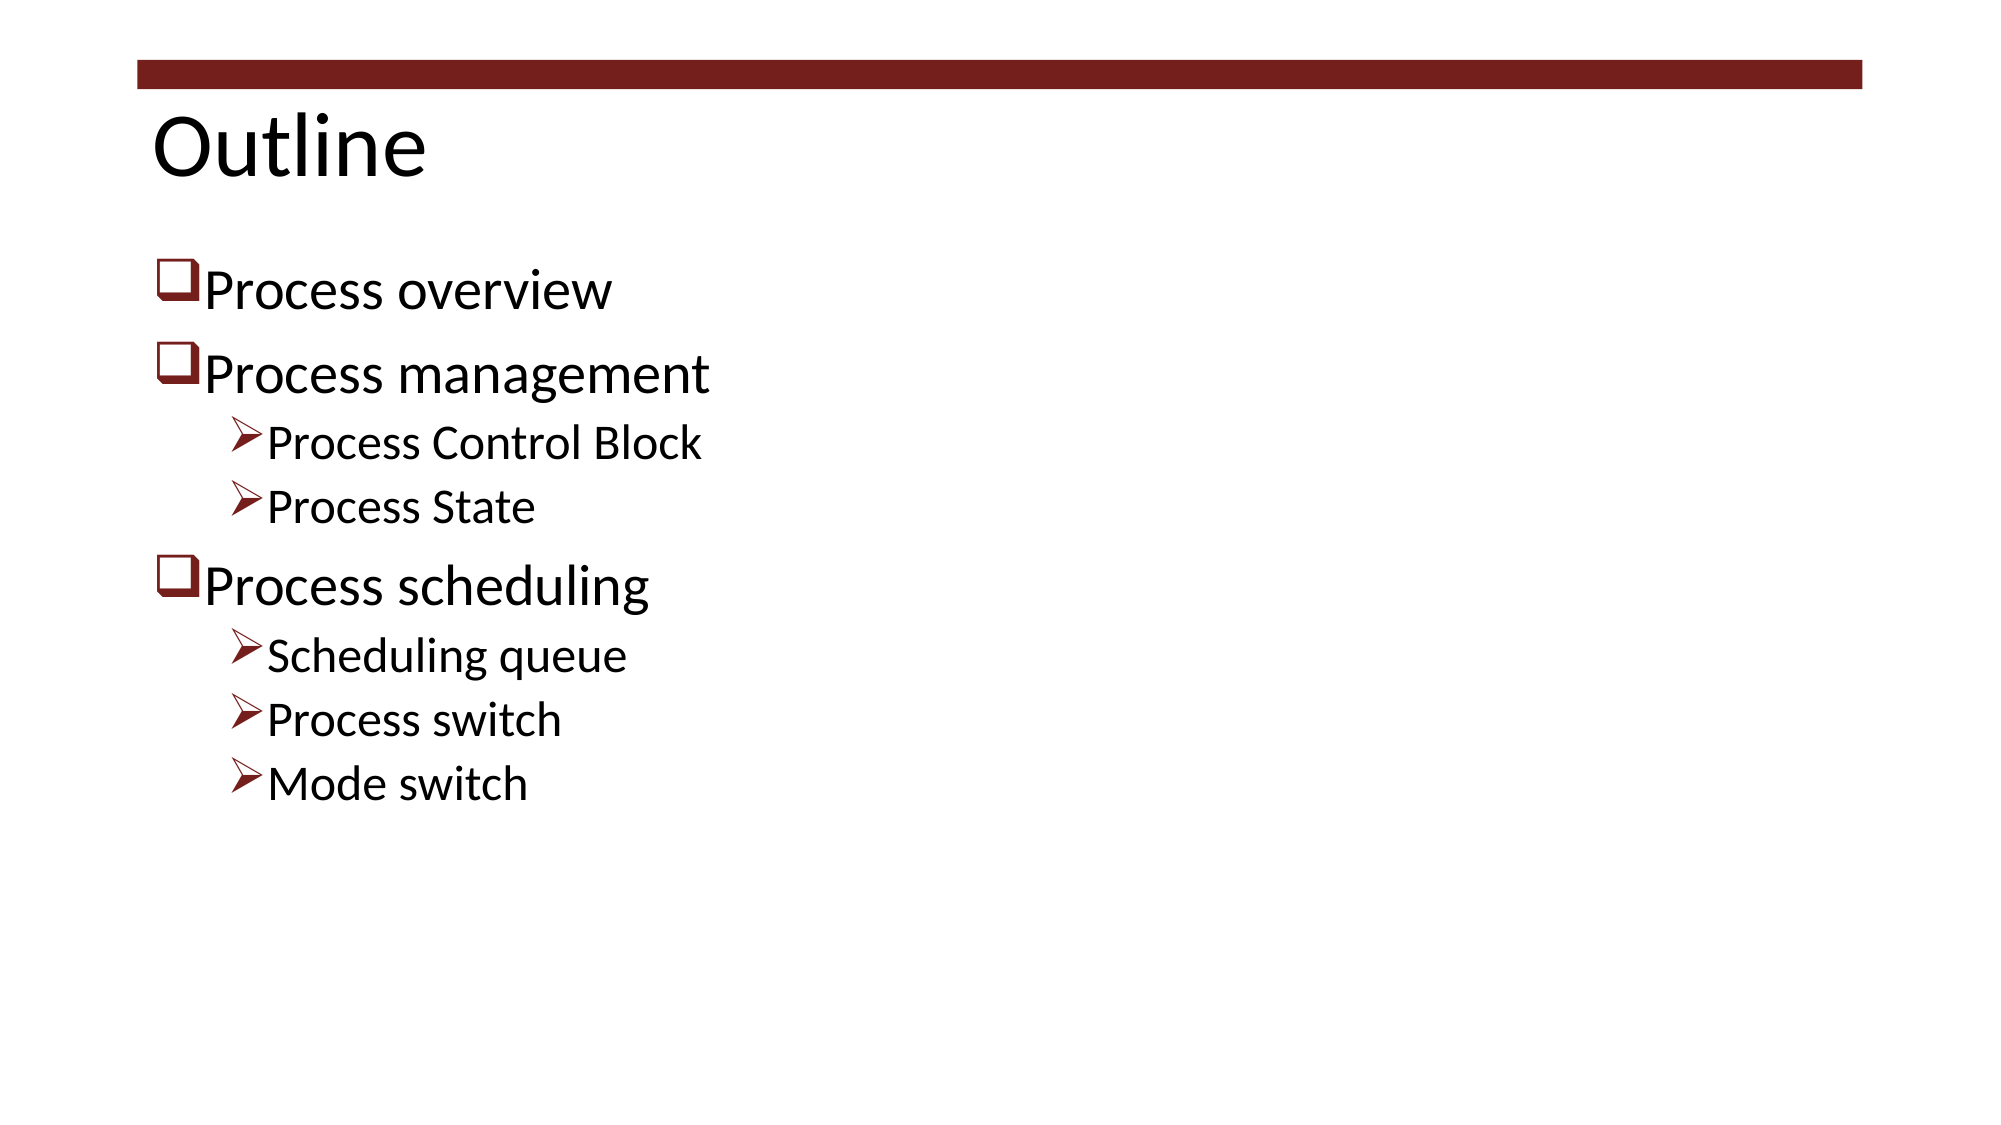

# Outline
Process overview
Process management
Process Control Block
Process State
Process scheduling
Scheduling queue
Process switch
Mode switch